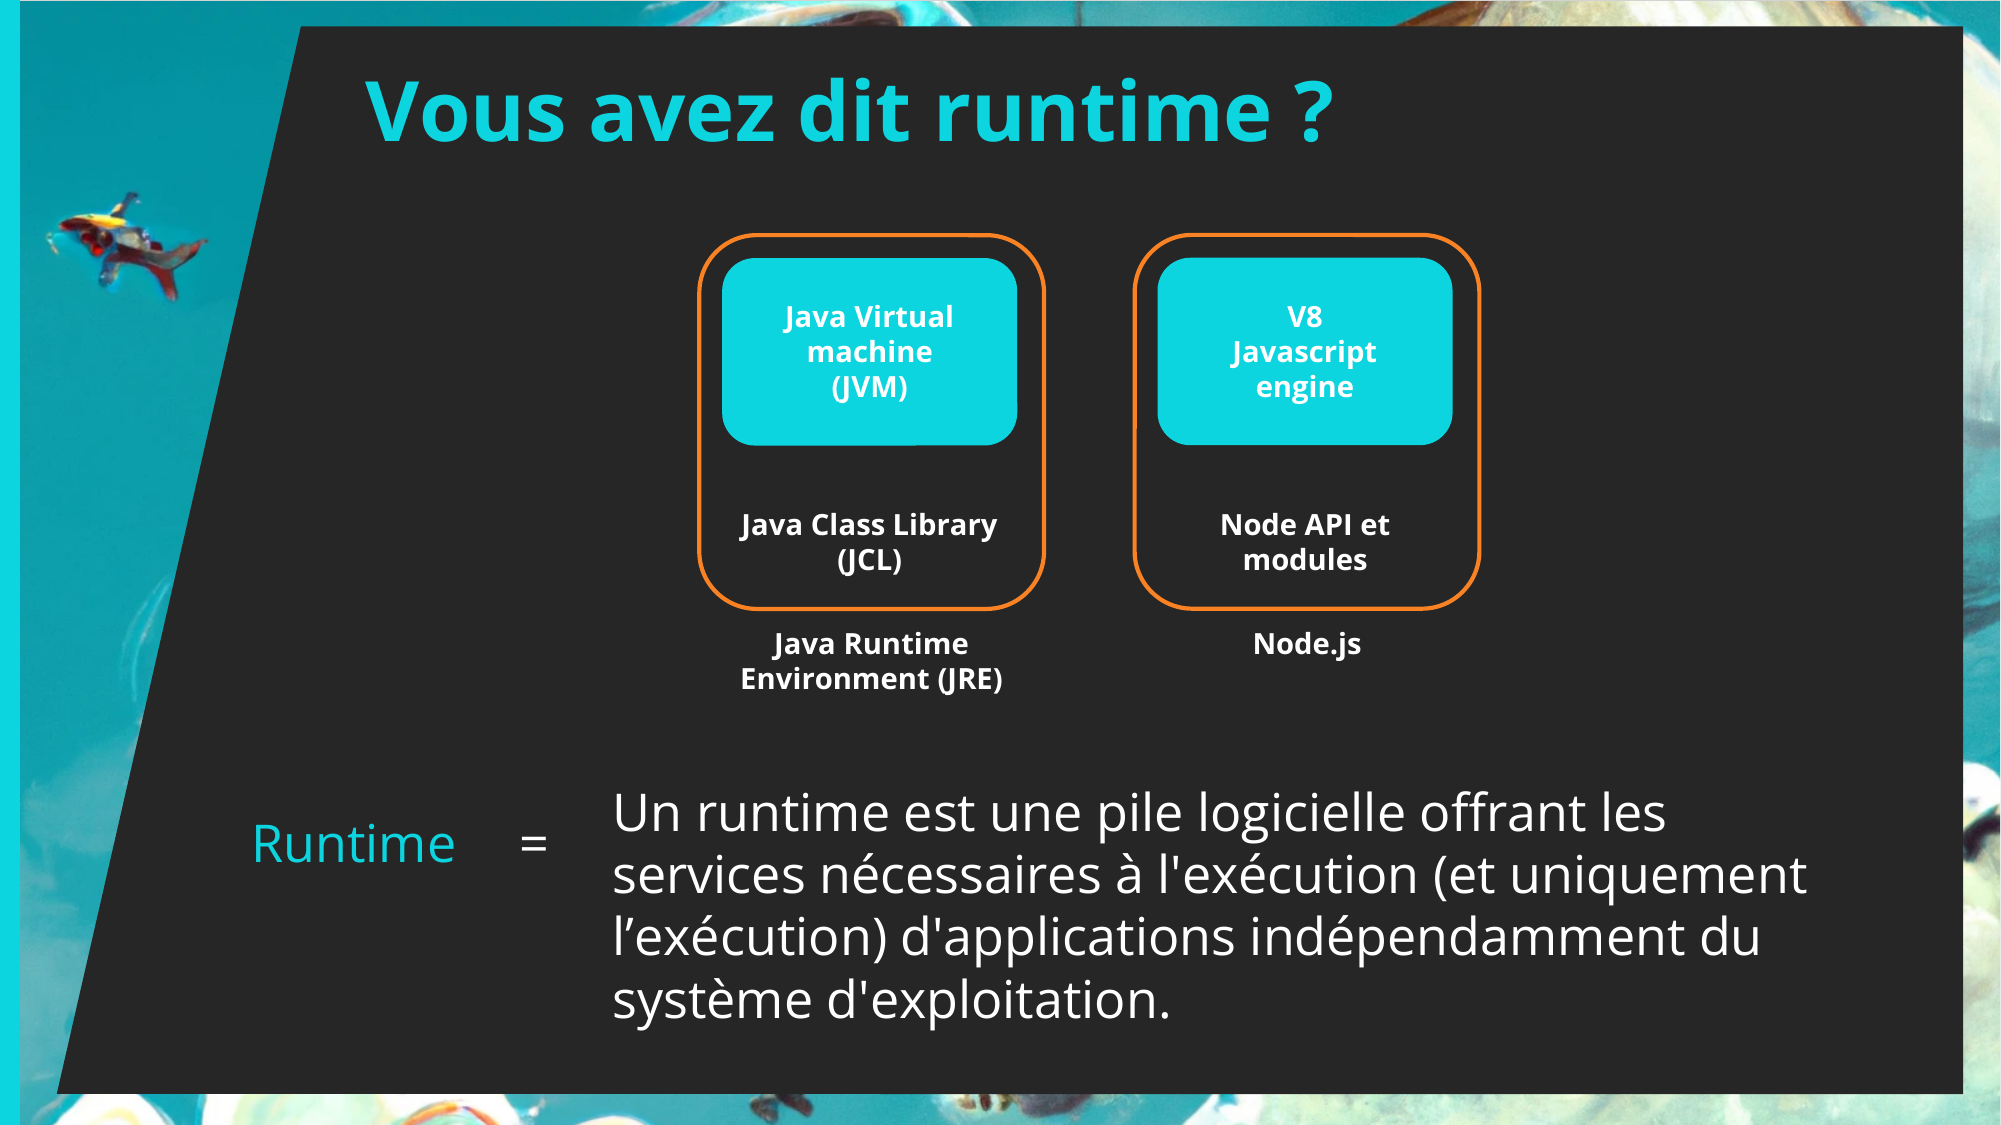

Vous avez dit runtime ?

V8 Javascript engine
Node API et modules
Node.js

Java Virtual machine
(JVM)
Java Class Library
(JCL)
Java Runtime
Environment (JRE)
Un runtime est une pile logicielle offrant les services nécessaires à l'exécution (et uniquement l’exécution) d'applications indépendamment du système d'exploitation.
Runtime
=